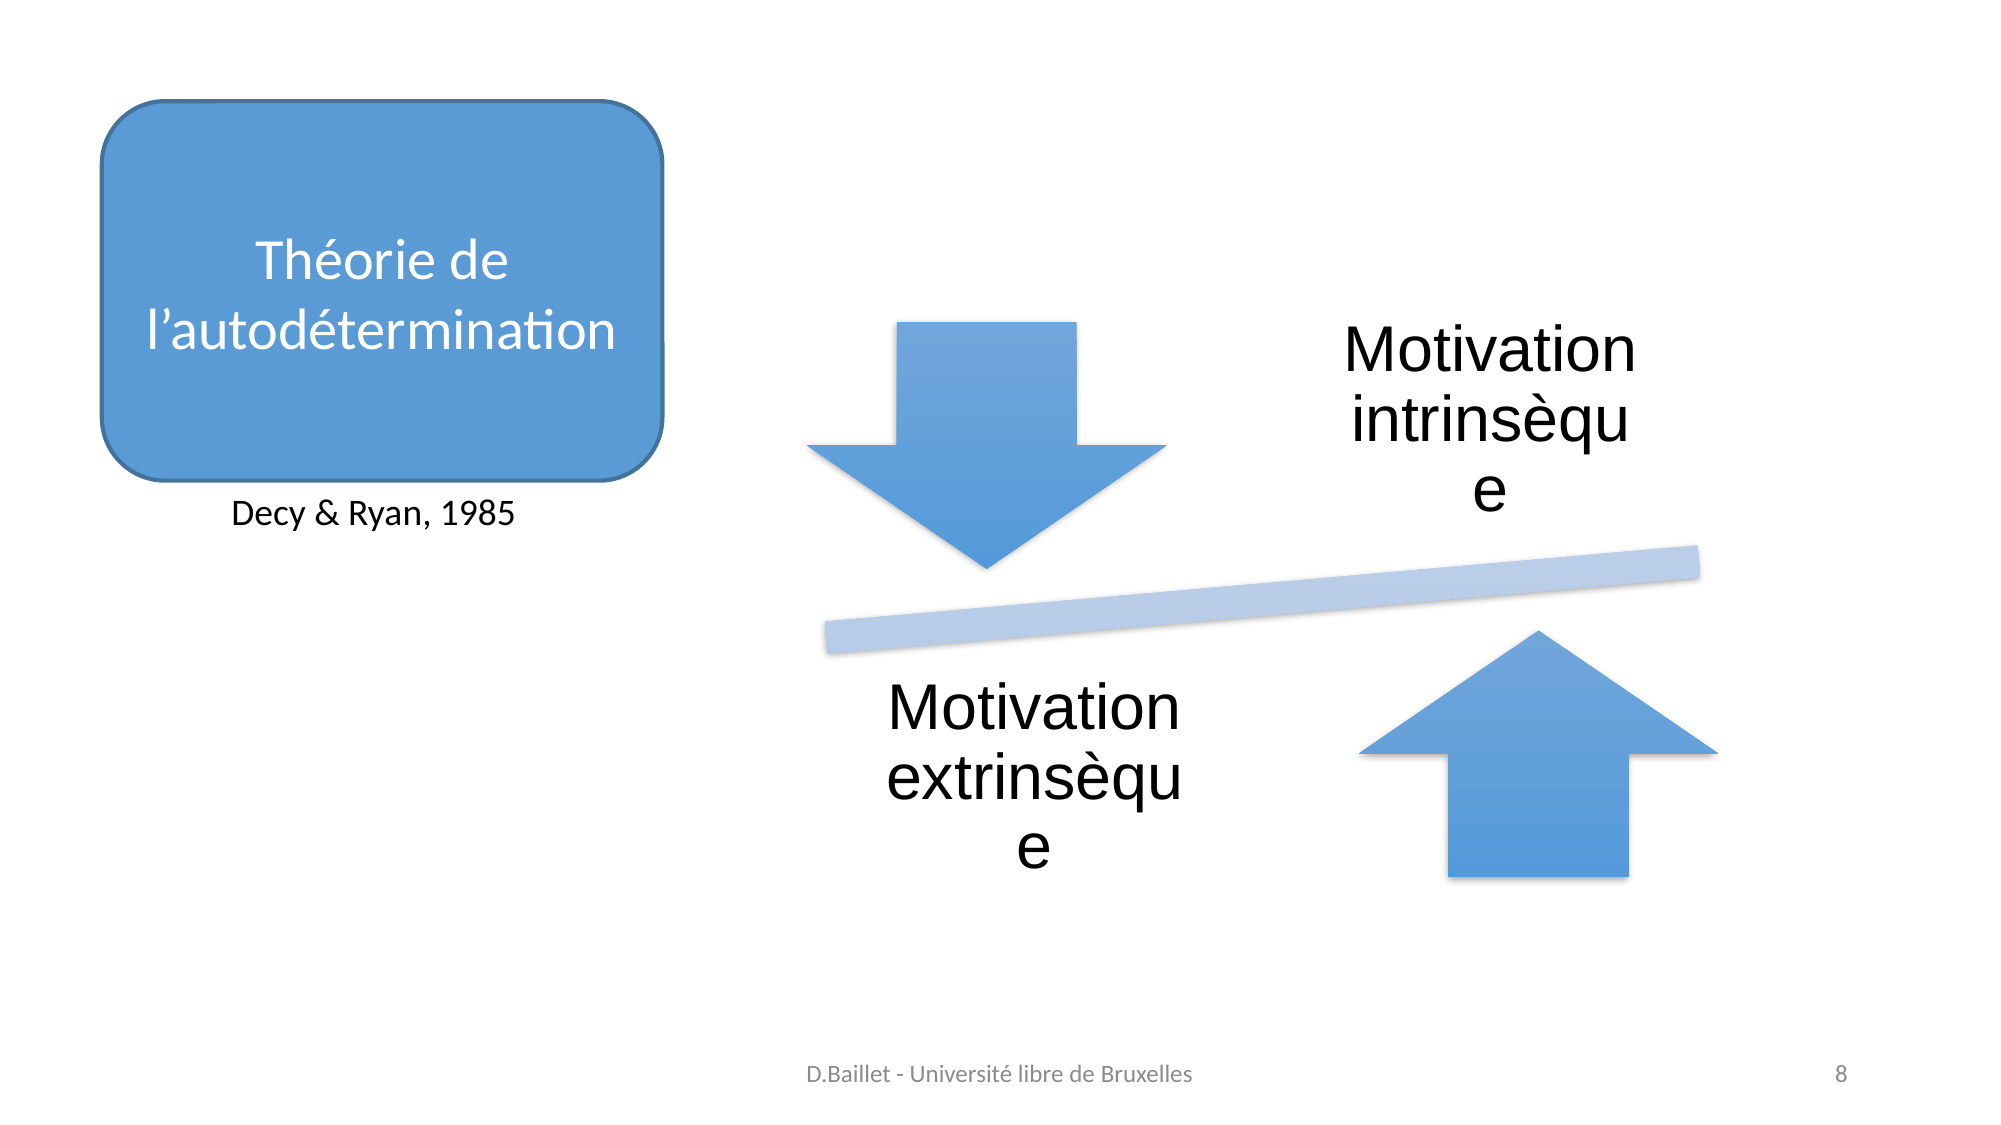

Théorie de l’autodétermination
Motivation intrinsèque
Motivation extrinsèque
Decy & Ryan, 1985
D.Baillet - Université libre de Bruxelles
8